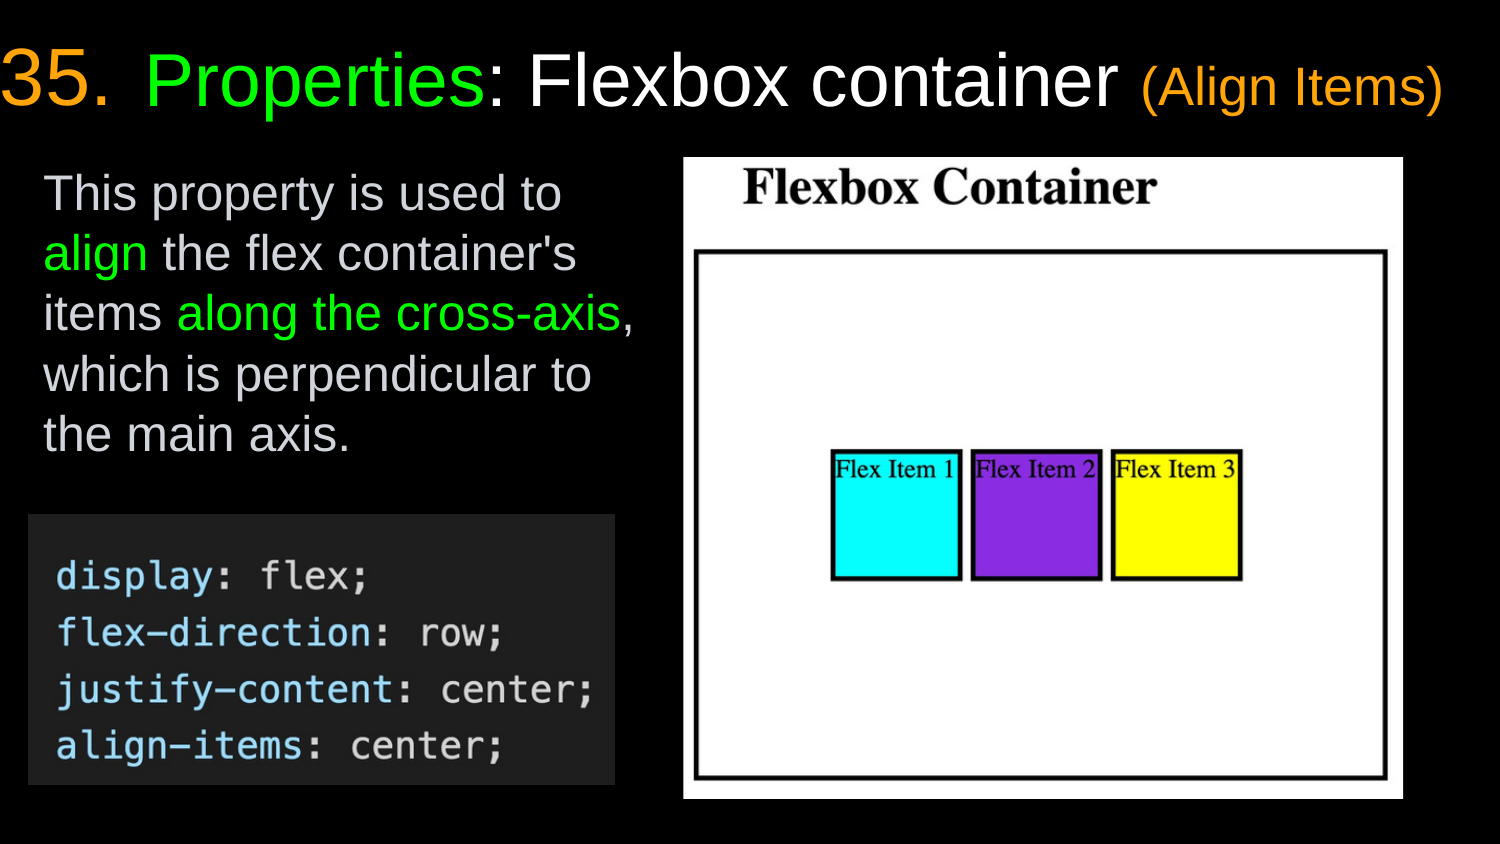

35.
Properties: Flexbox container
(Align Items)

This property is used to align the flex container's items along the cross-axis, which is perpendicular to the main axis.